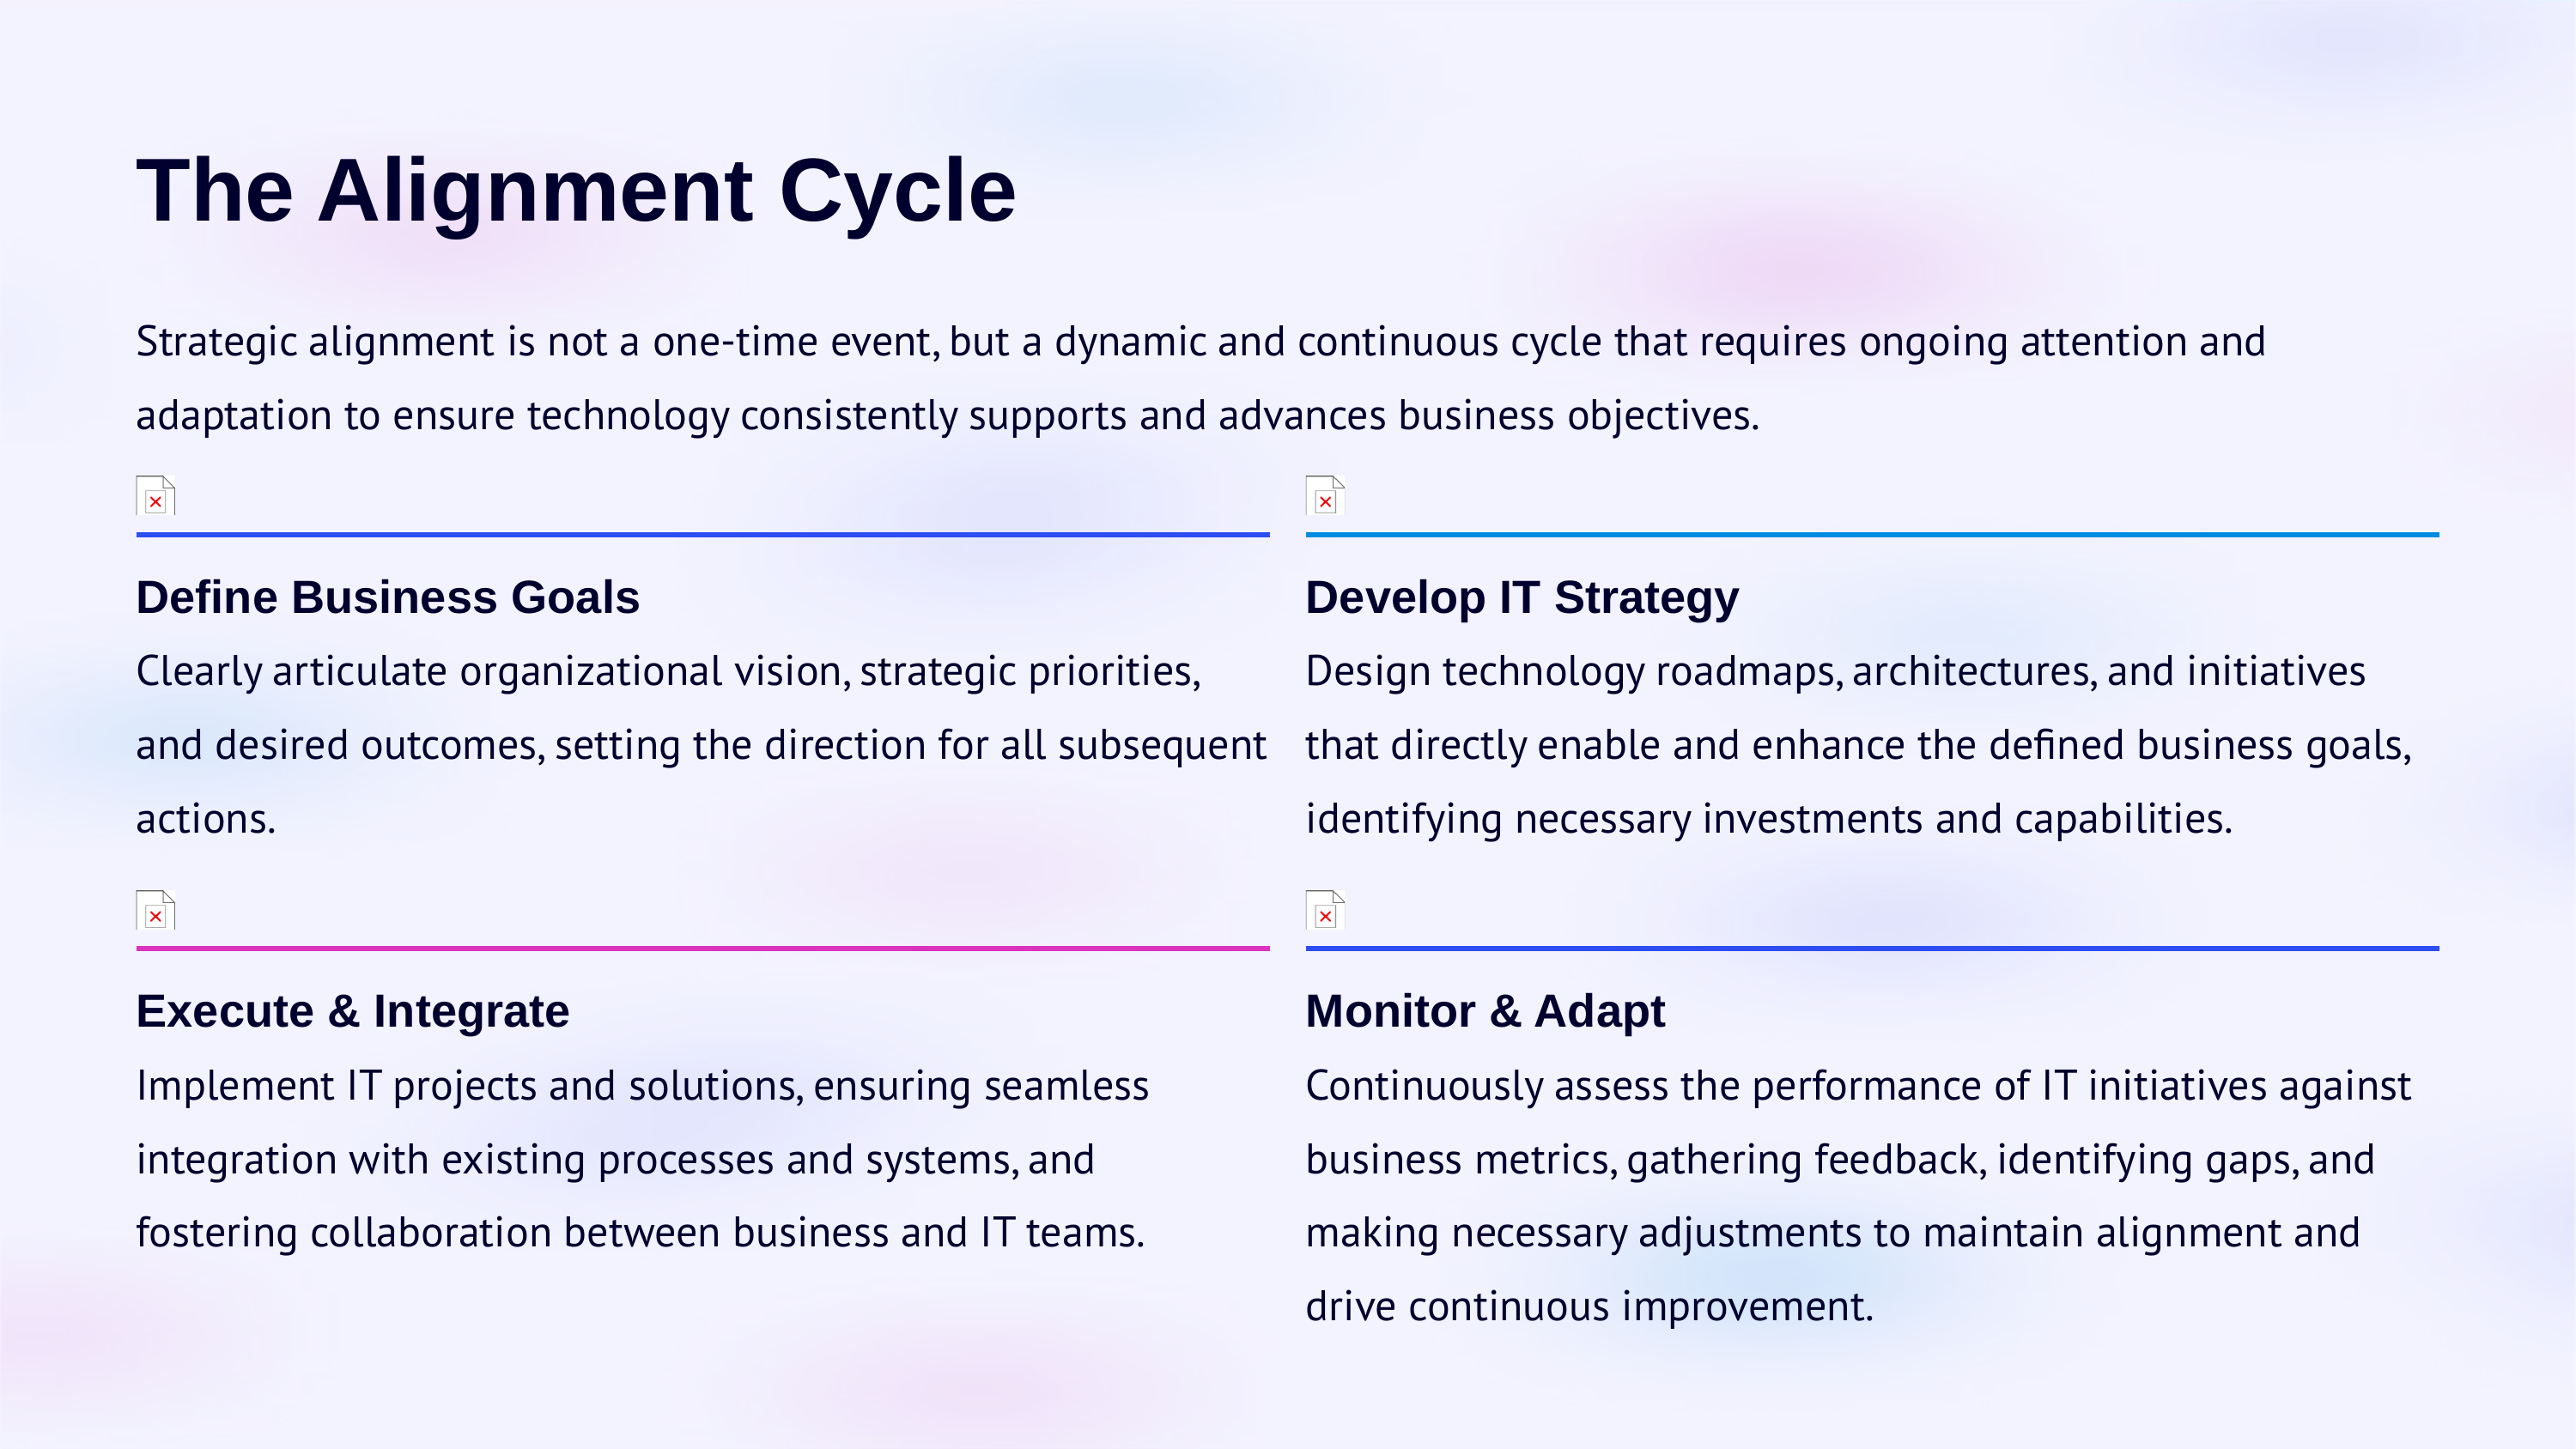

The Alignment Cycle
Strategic alignment is not a one-time event, but a dynamic and continuous cycle that requires ongoing attention and adaptation to ensure technology consistently supports and advances business objectives.

Define Business Goals
Develop IT Strategy
Clearly articulate organizational vision, strategic priorities, and desired outcomes, setting the direction for all subsequent actions.
Design technology roadmaps, architectures, and initiatives that directly enable and enhance the defined business goals, identifying necessary investments and capabilities.

Execute & Integrate
Monitor & Adapt
Implement IT projects and solutions, ensuring seamless integration with existing processes and systems, and fostering collaboration between business and IT teams.
Continuously assess the performance of IT initiatives against business metrics, gathering feedback, identifying gaps, and making necessary adjustments to maintain alignment and drive continuous improvement.